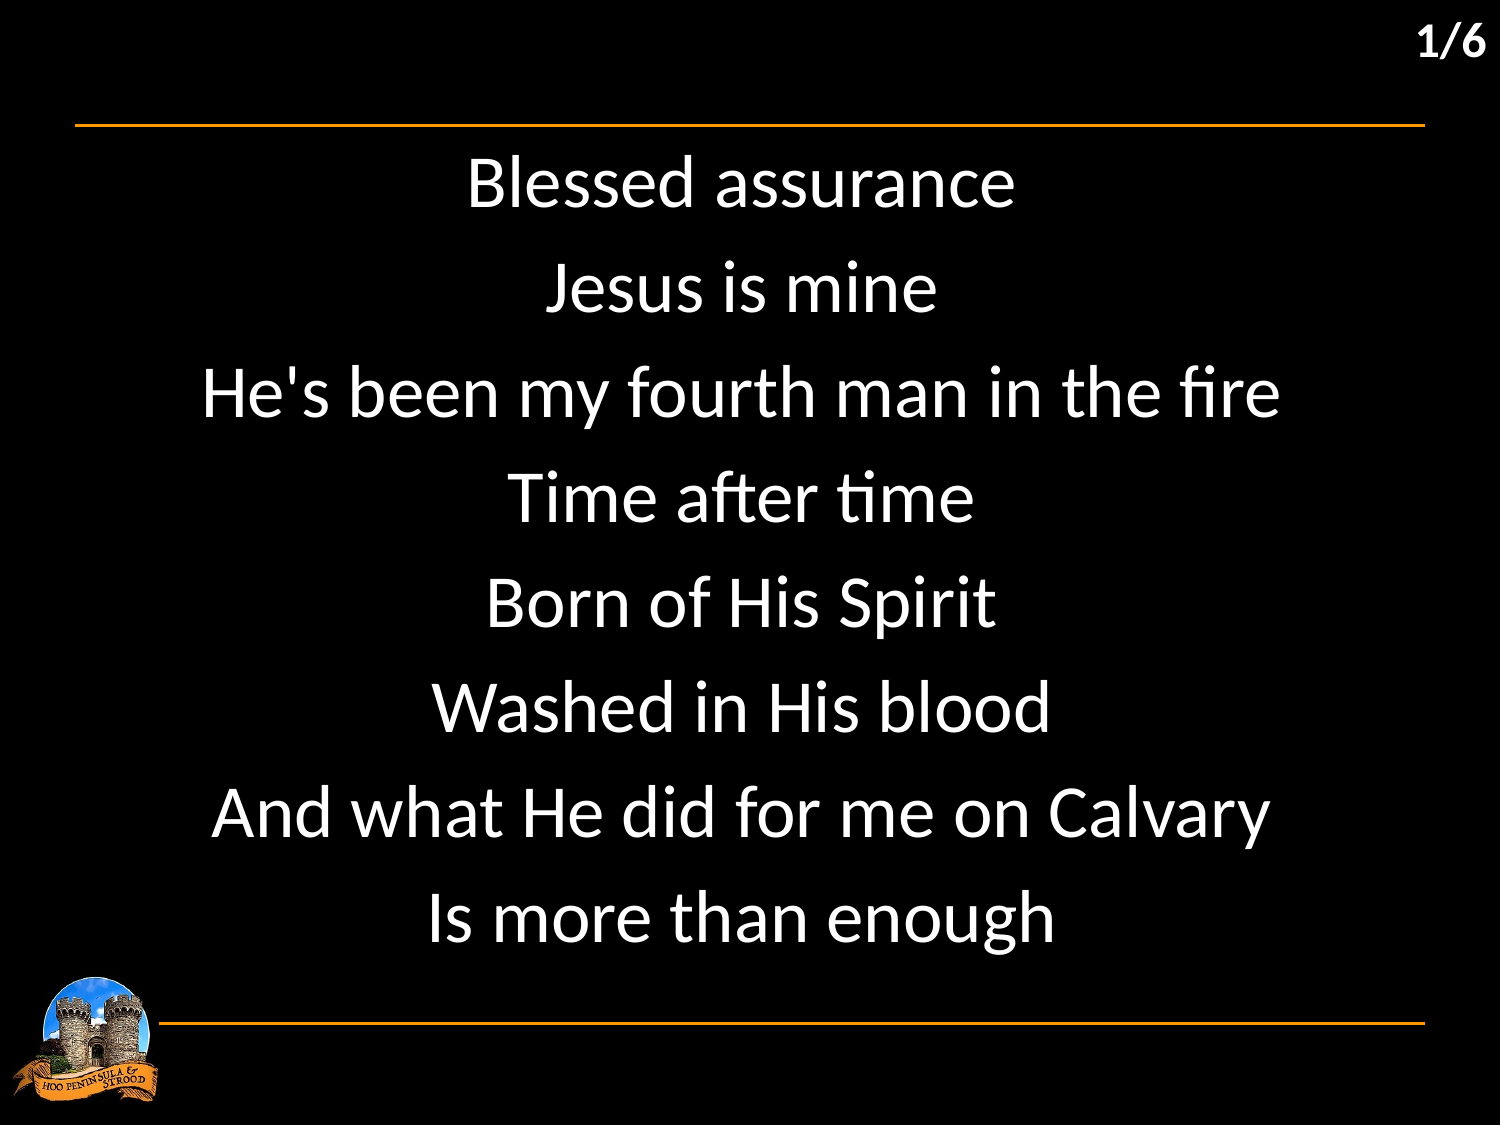

1/6
Blessed assurance
Jesus is mine
He's been my fourth man in the fire
Time after time
Born of His Spirit
Washed in His blood
And what He did for me on Calvary
Is more than enough